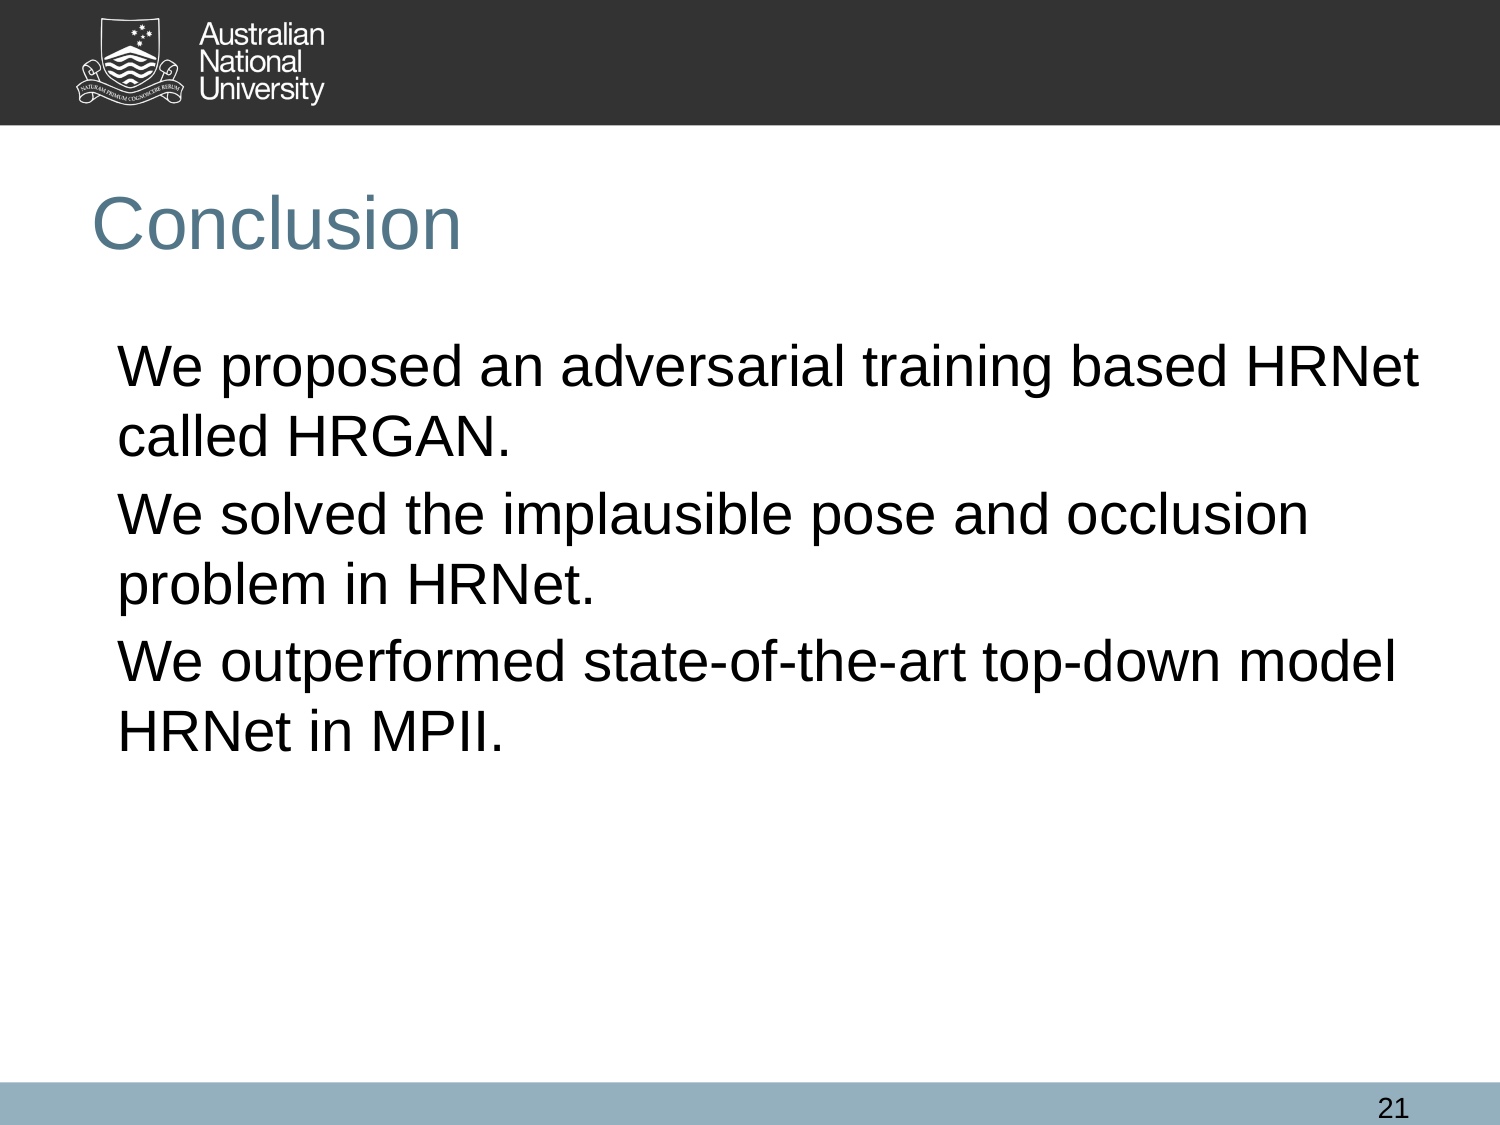

# Conclusion
We proposed an adversarial training based HRNet called HRGAN.
We solved the implausible pose and occlusion problem in HRNet.
We outperformed state-of-the-art top-down model HRNet in MPII.
21